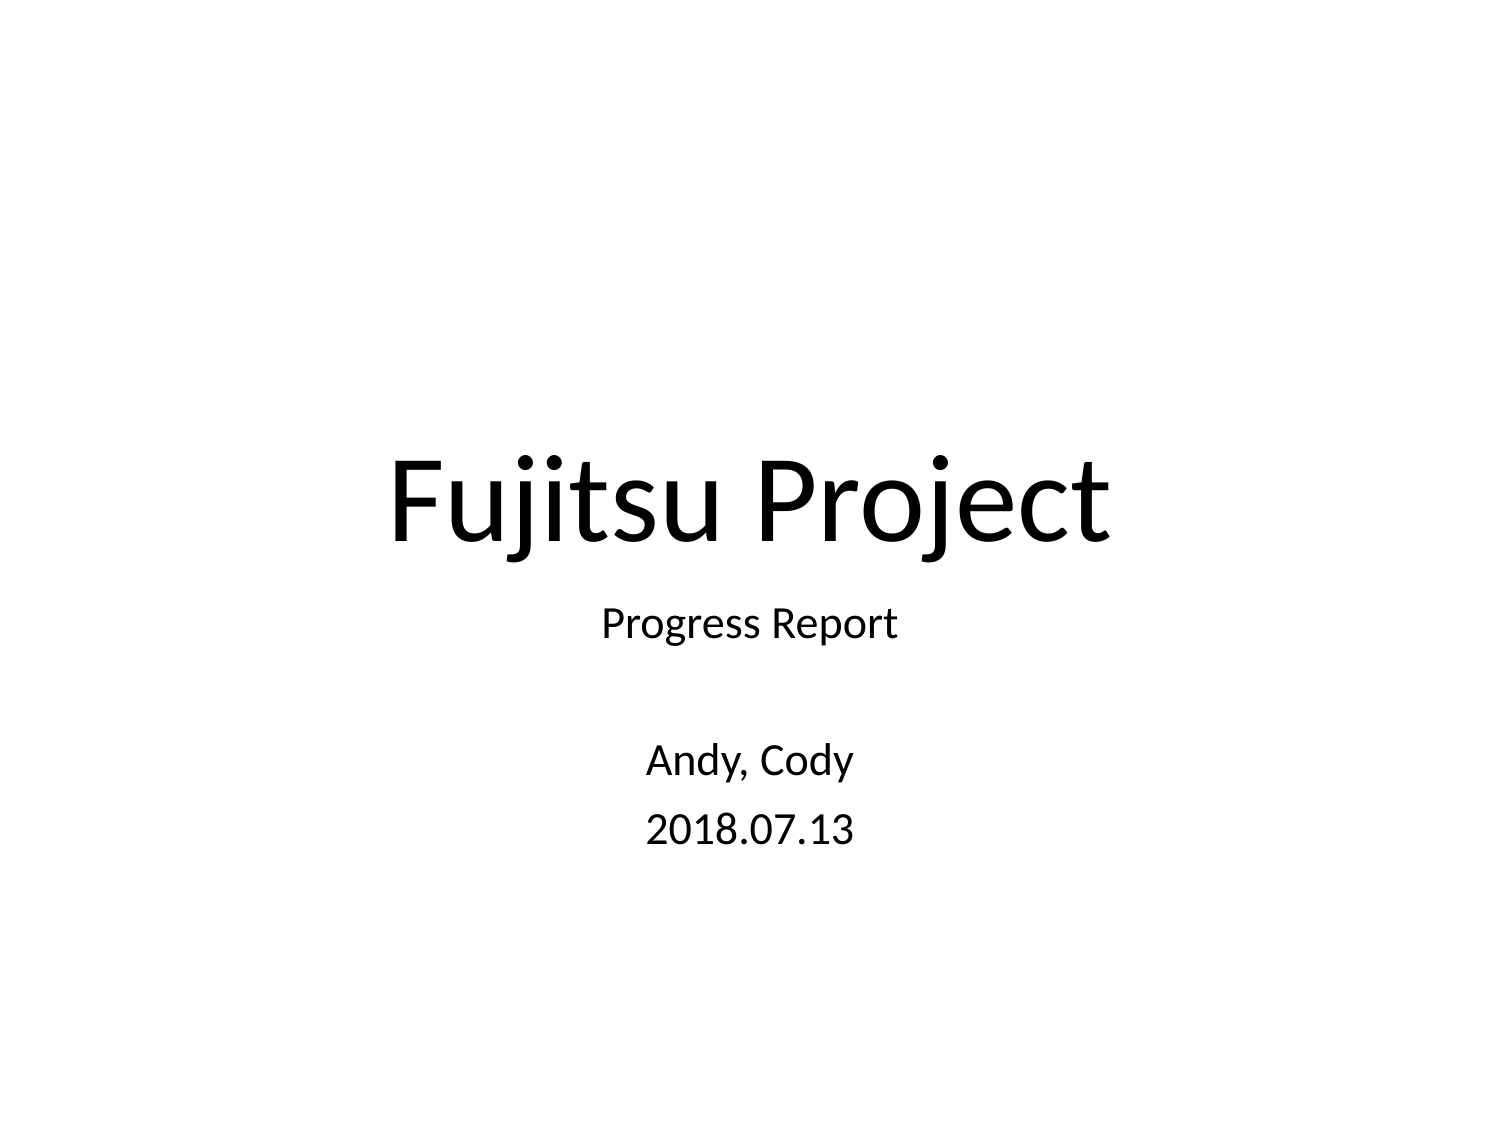

# Fujitsu Project
Progress Report

Andy, Cody
2018.07.13